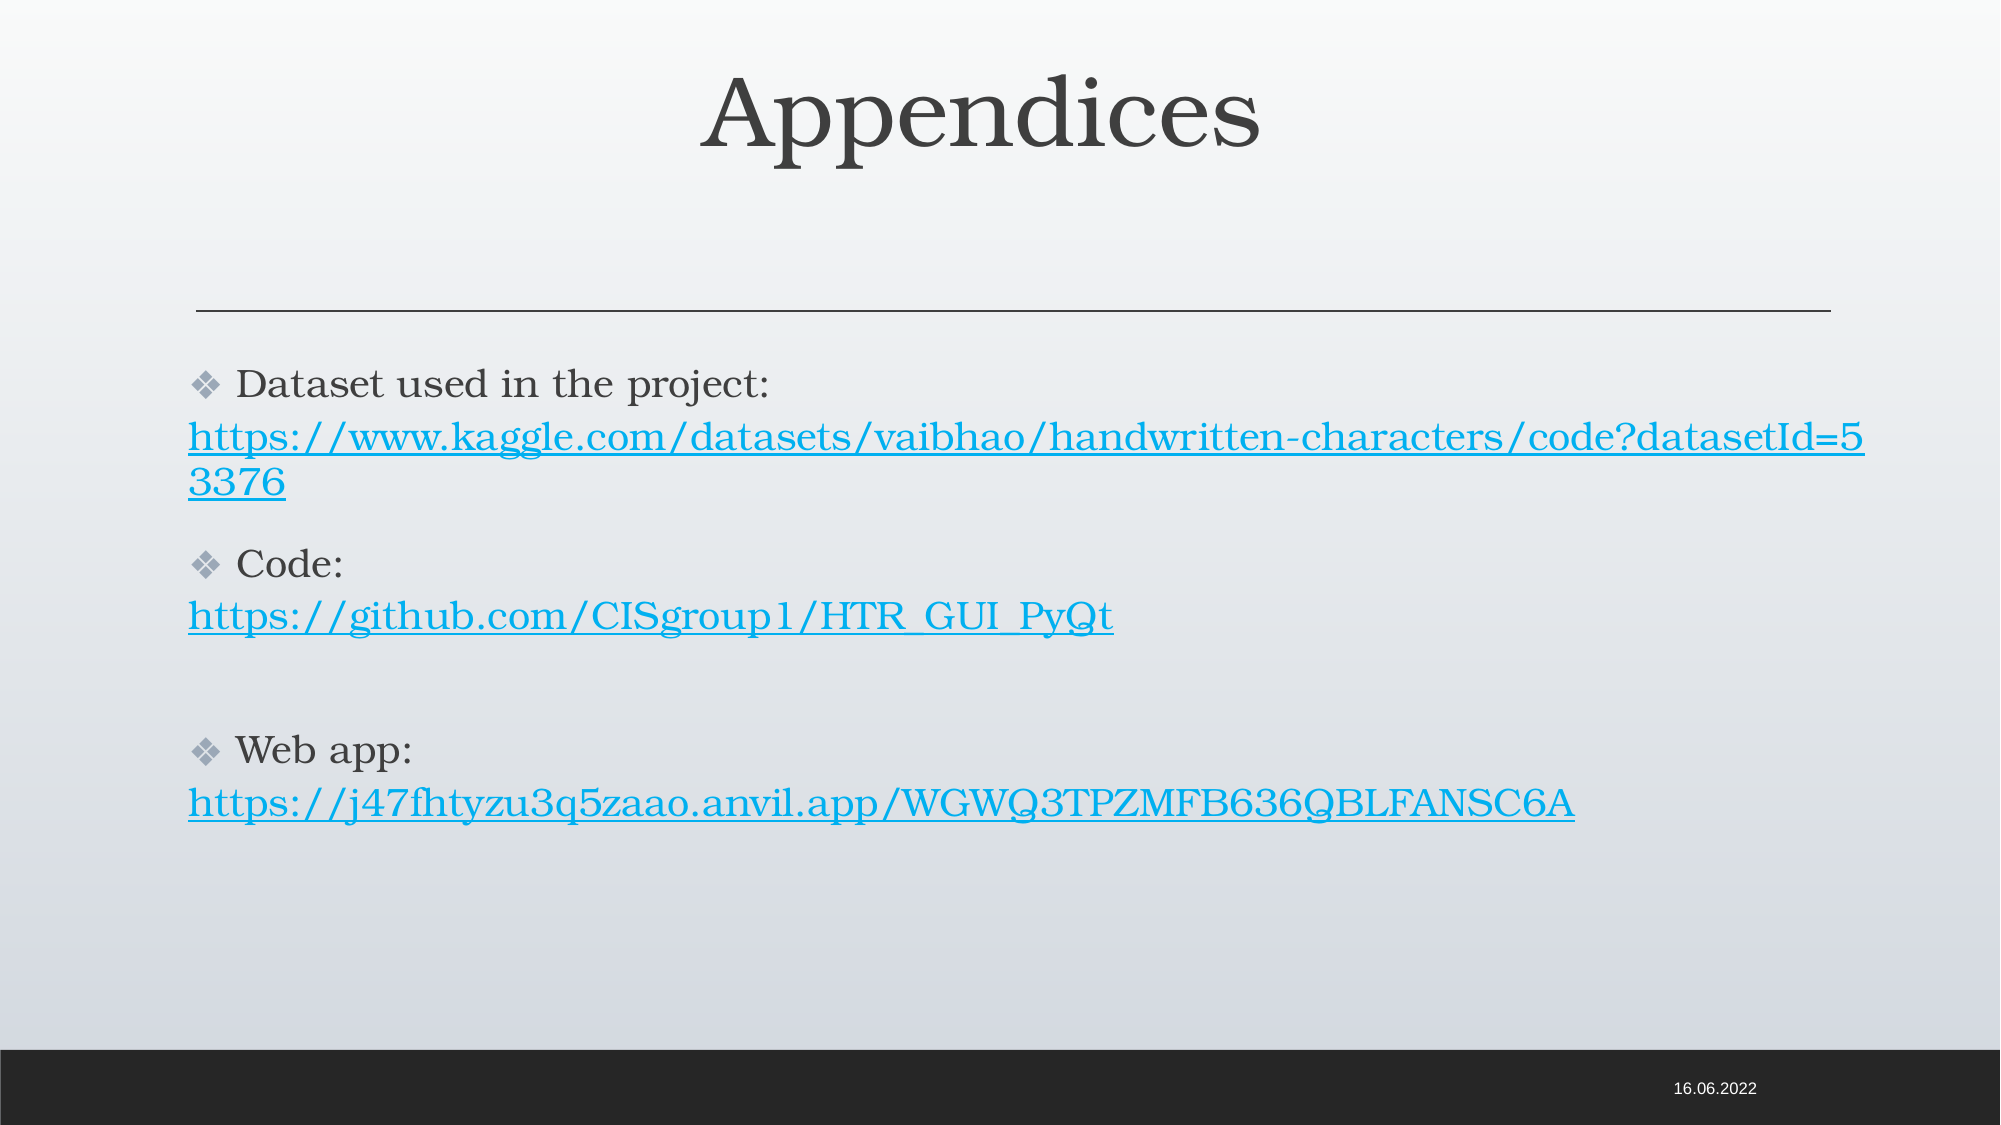

# Appendices
 Dataset used in the project:
https://www.kaggle.com/datasets/vaibhao/handwritten-characters/code?datasetId=53376
 Code:
https://github.com/CISgroup1/HTR_GUI_PyQt

 Web app:
https://j47fhtyzu3q5zaao.anvil.app/WGWQ3TPZMFB636QBLFANSC6A

16.06.2022